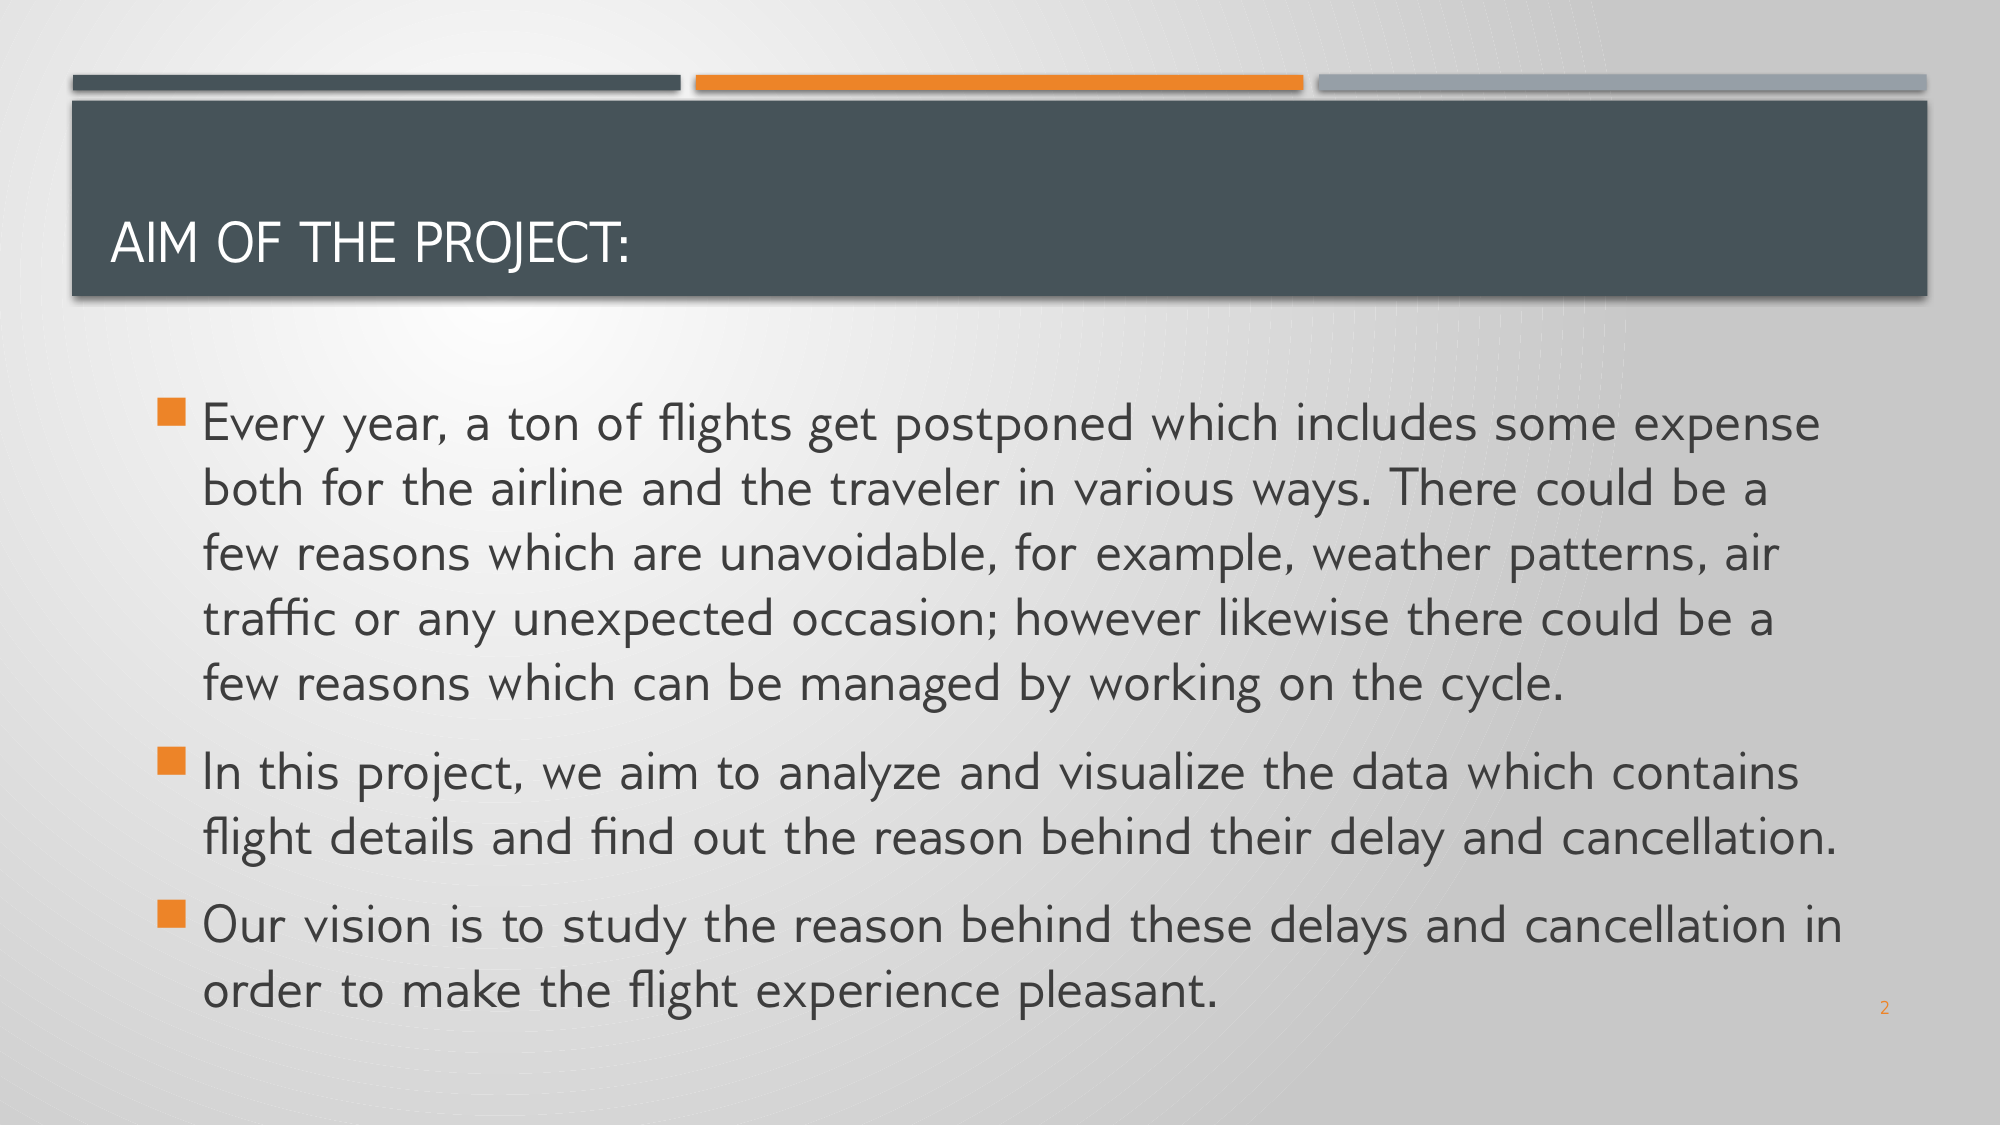

# Aim of the Project:
Every year, a ton of flights get postponed which includes some expense both for the airline and the traveler in various ways. There could be a few reasons which are unavoidable, for example, weather patterns, air traffic or any unexpected occasion; however likewise there could be a few reasons which can be managed by working on the cycle.
In this project, we aim to analyze and visualize the data which contains flight details and find out the reason behind their delay and cancellation.
Our vision is to study the reason behind these delays and cancellation in order to make the flight experience pleasant.
2